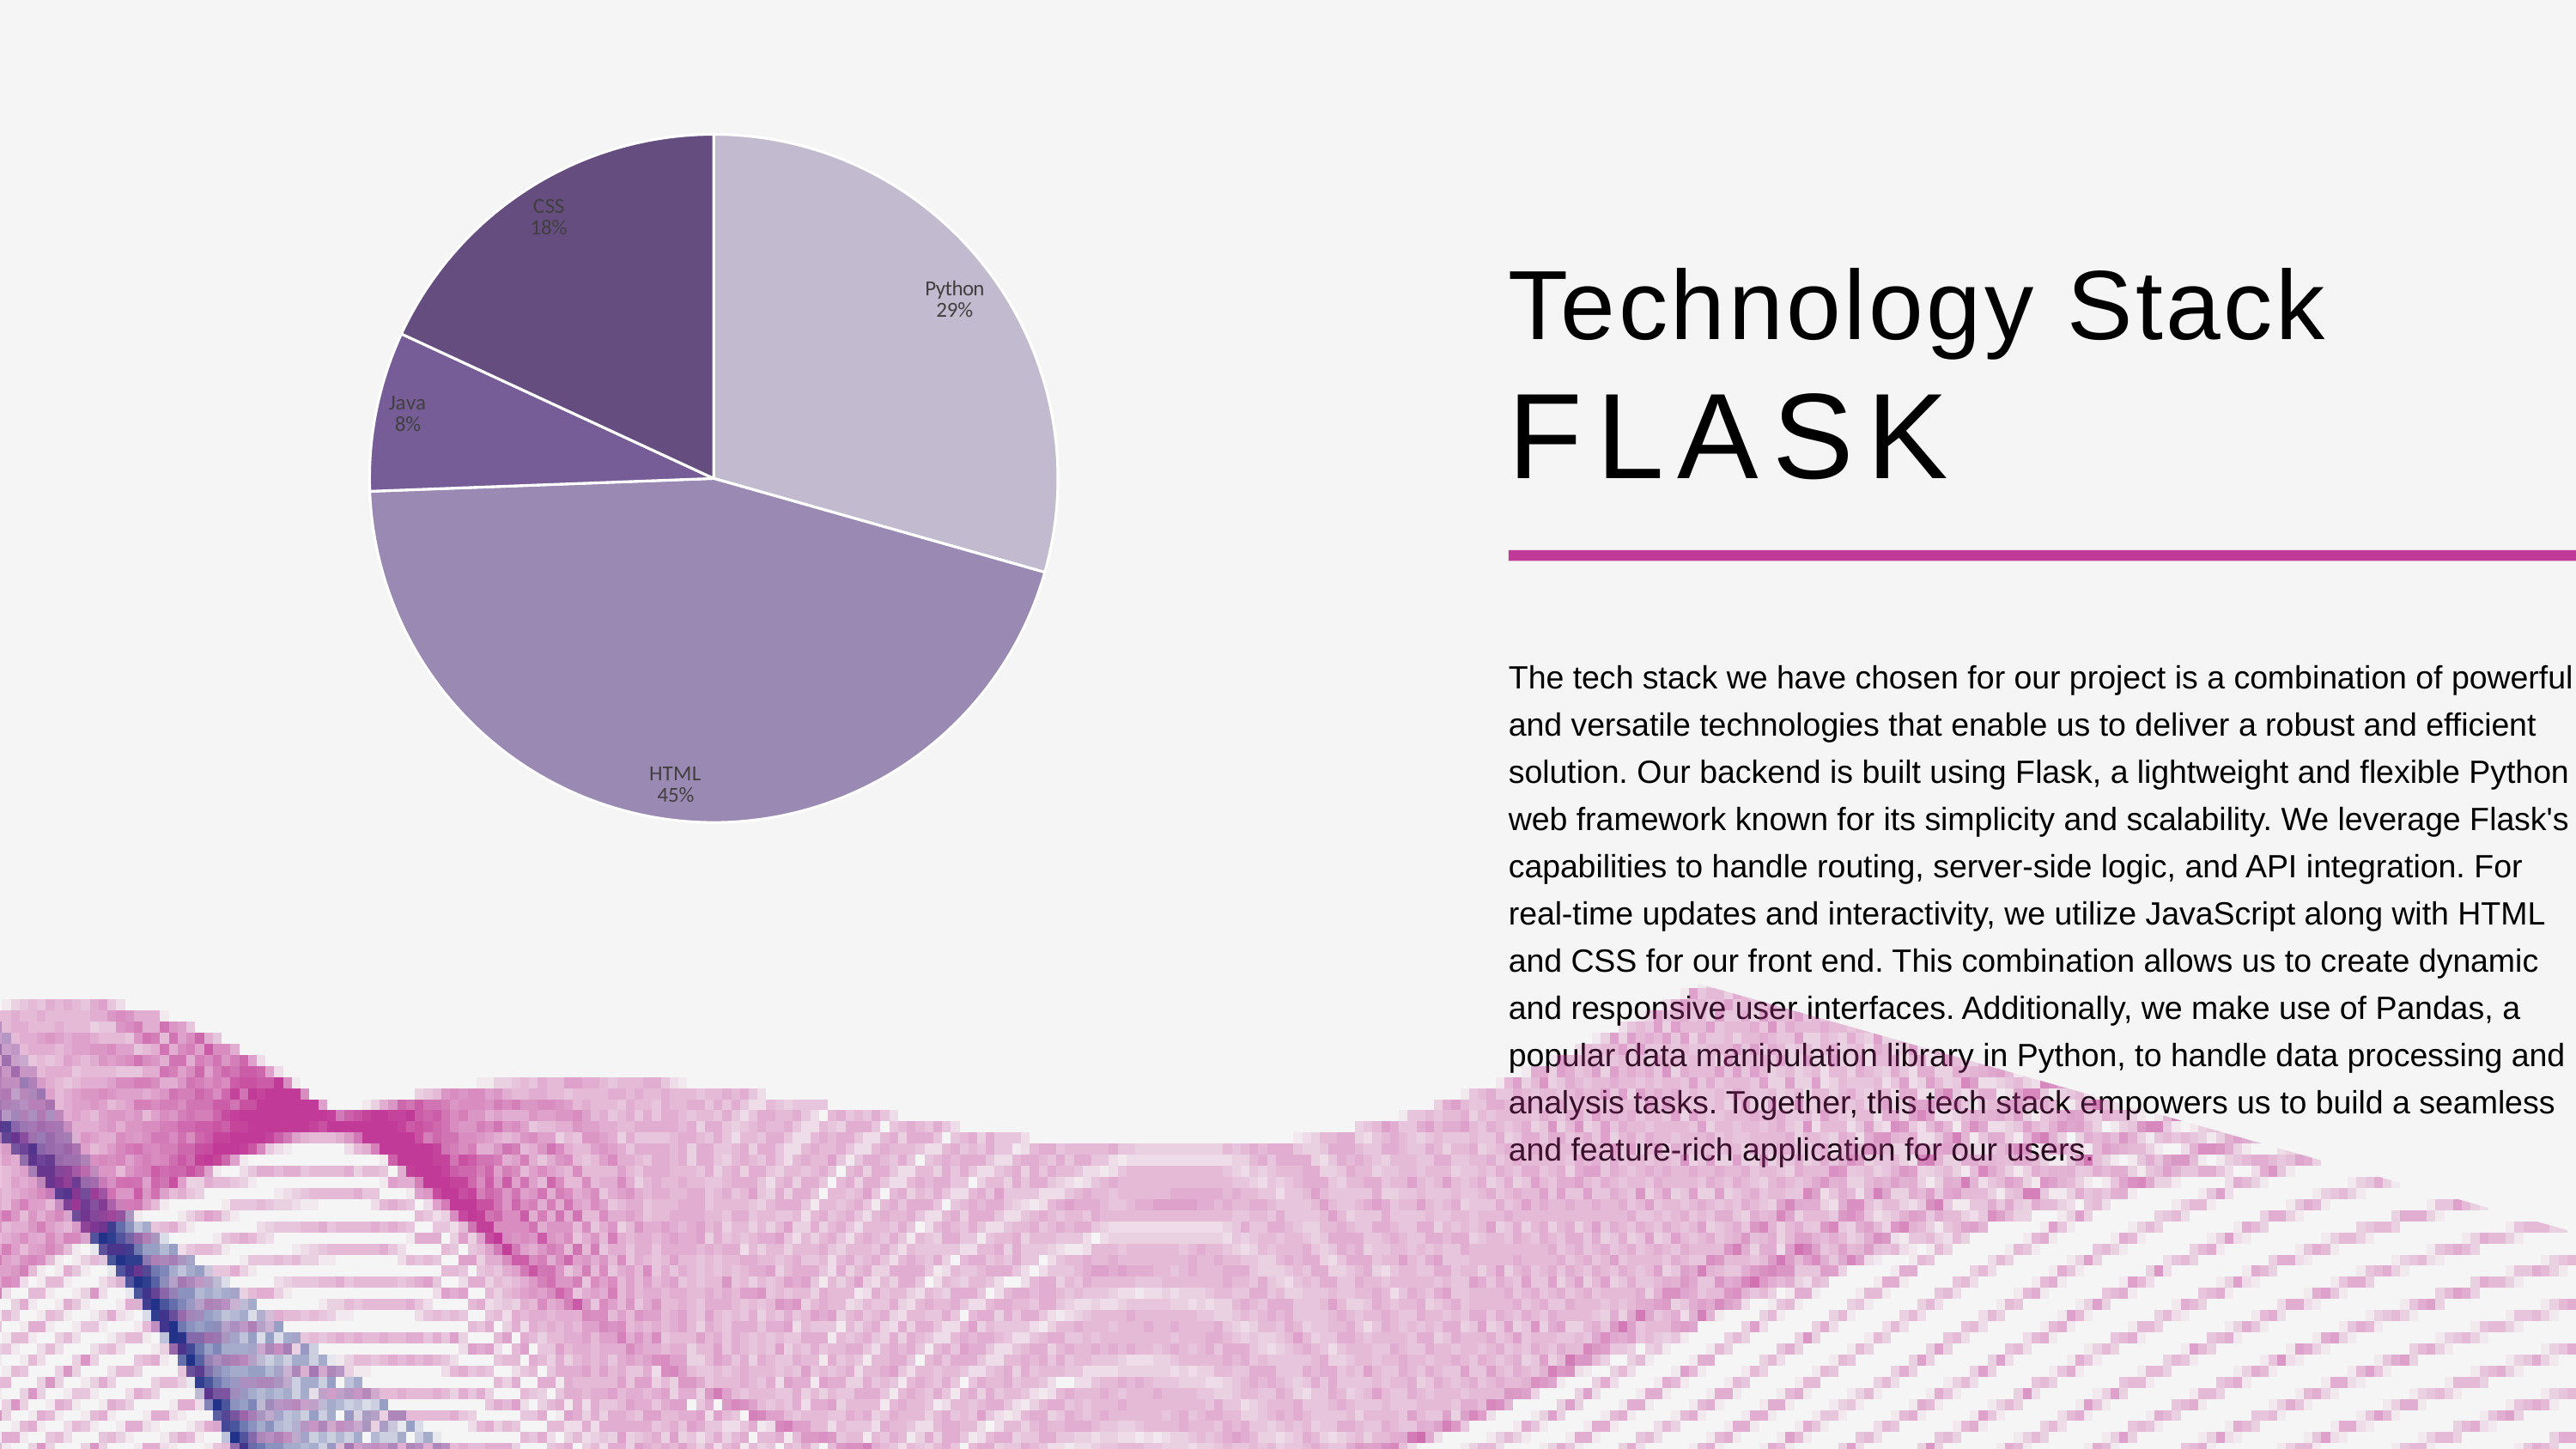

### Chart

| Category | Sales |
|---|---|
| Python | 29.4 |
| HTML | 45.0 |
| Java | 7.5 |
| CSS | 18.1 |
Technology Stack
FLASK

The tech stack we have chosen for our project is a combination of powerful and versatile technologies that enable us to deliver a robust and efficient solution. Our backend is built using Flask, a lightweight and flexible Python web framework known for its simplicity and scalability. We leverage Flask's capabilities to handle routing, server-side logic, and API integration. For real-time updates and interactivity, we utilize JavaScript along with HTML and CSS for our front end. This combination allows us to create dynamic and responsive user interfaces. Additionally, we make use of Pandas, a popular data manipulation library in Python, to handle data processing and analysis tasks. Together, this tech stack empowers us to build a seamless and feature-rich application for our users.